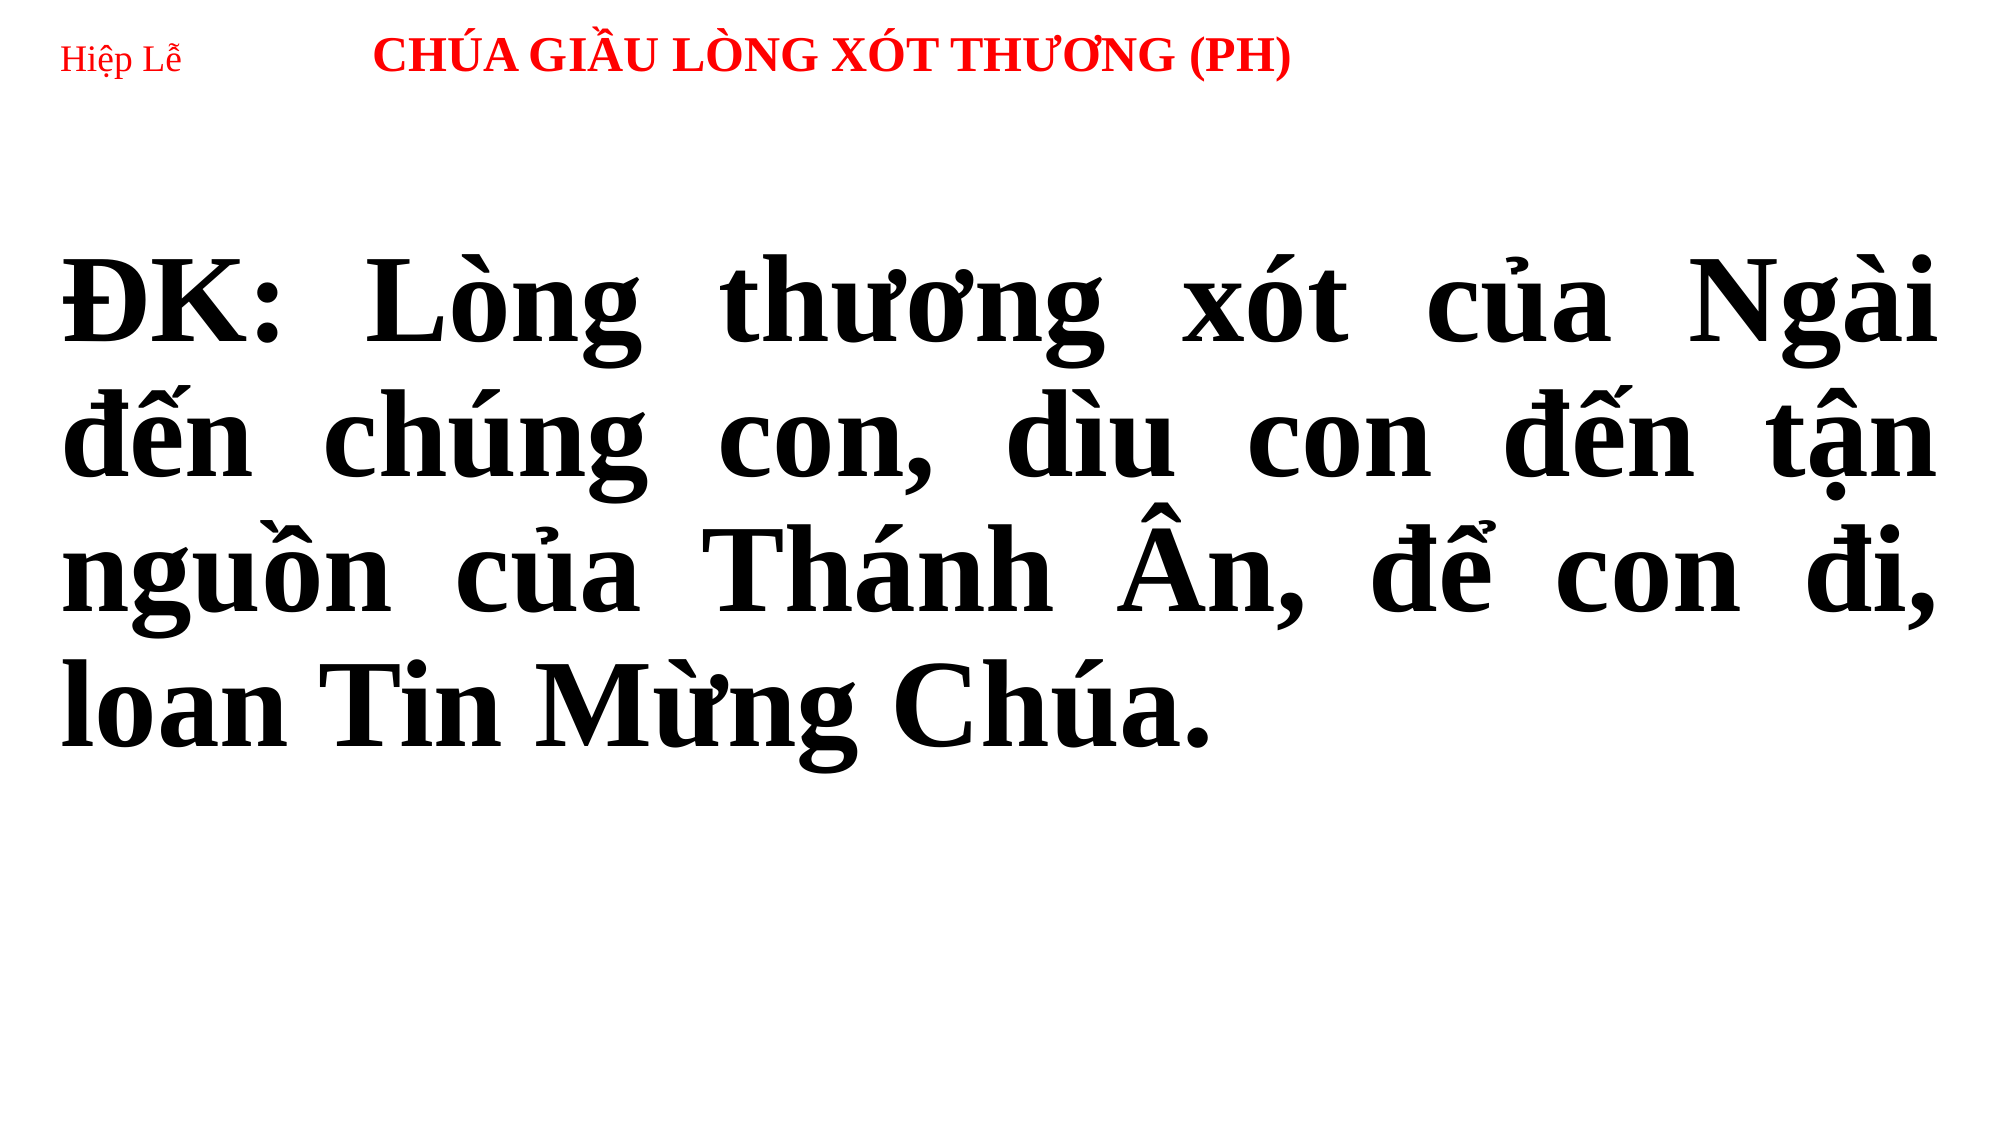

# Hiệp Lễ                    CHÚA GIẦU LÒNG XÓT THƯƠNG (PH)
ĐK: Lòng thương xót của Ngài đến chúng con, dìu con đến tận nguồn của Thánh Ân, để con đi, loan Tin Mừng Chúa.